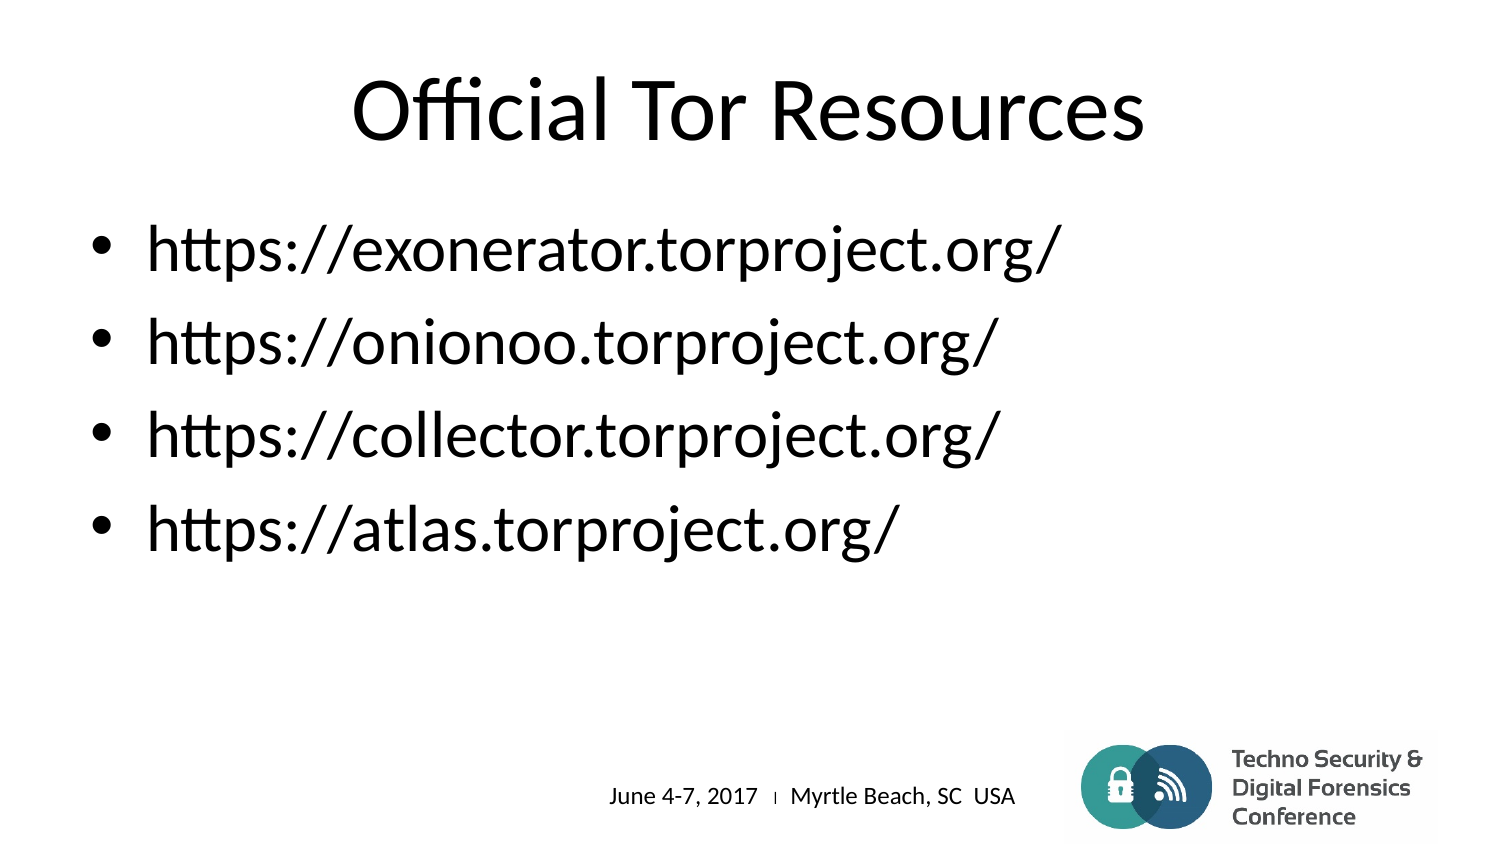

# Official Tor Resources
https://exonerator.torproject.org/
https://onionoo.torproject.org/
https://collector.torproject.org/
https://atlas.torproject.org/